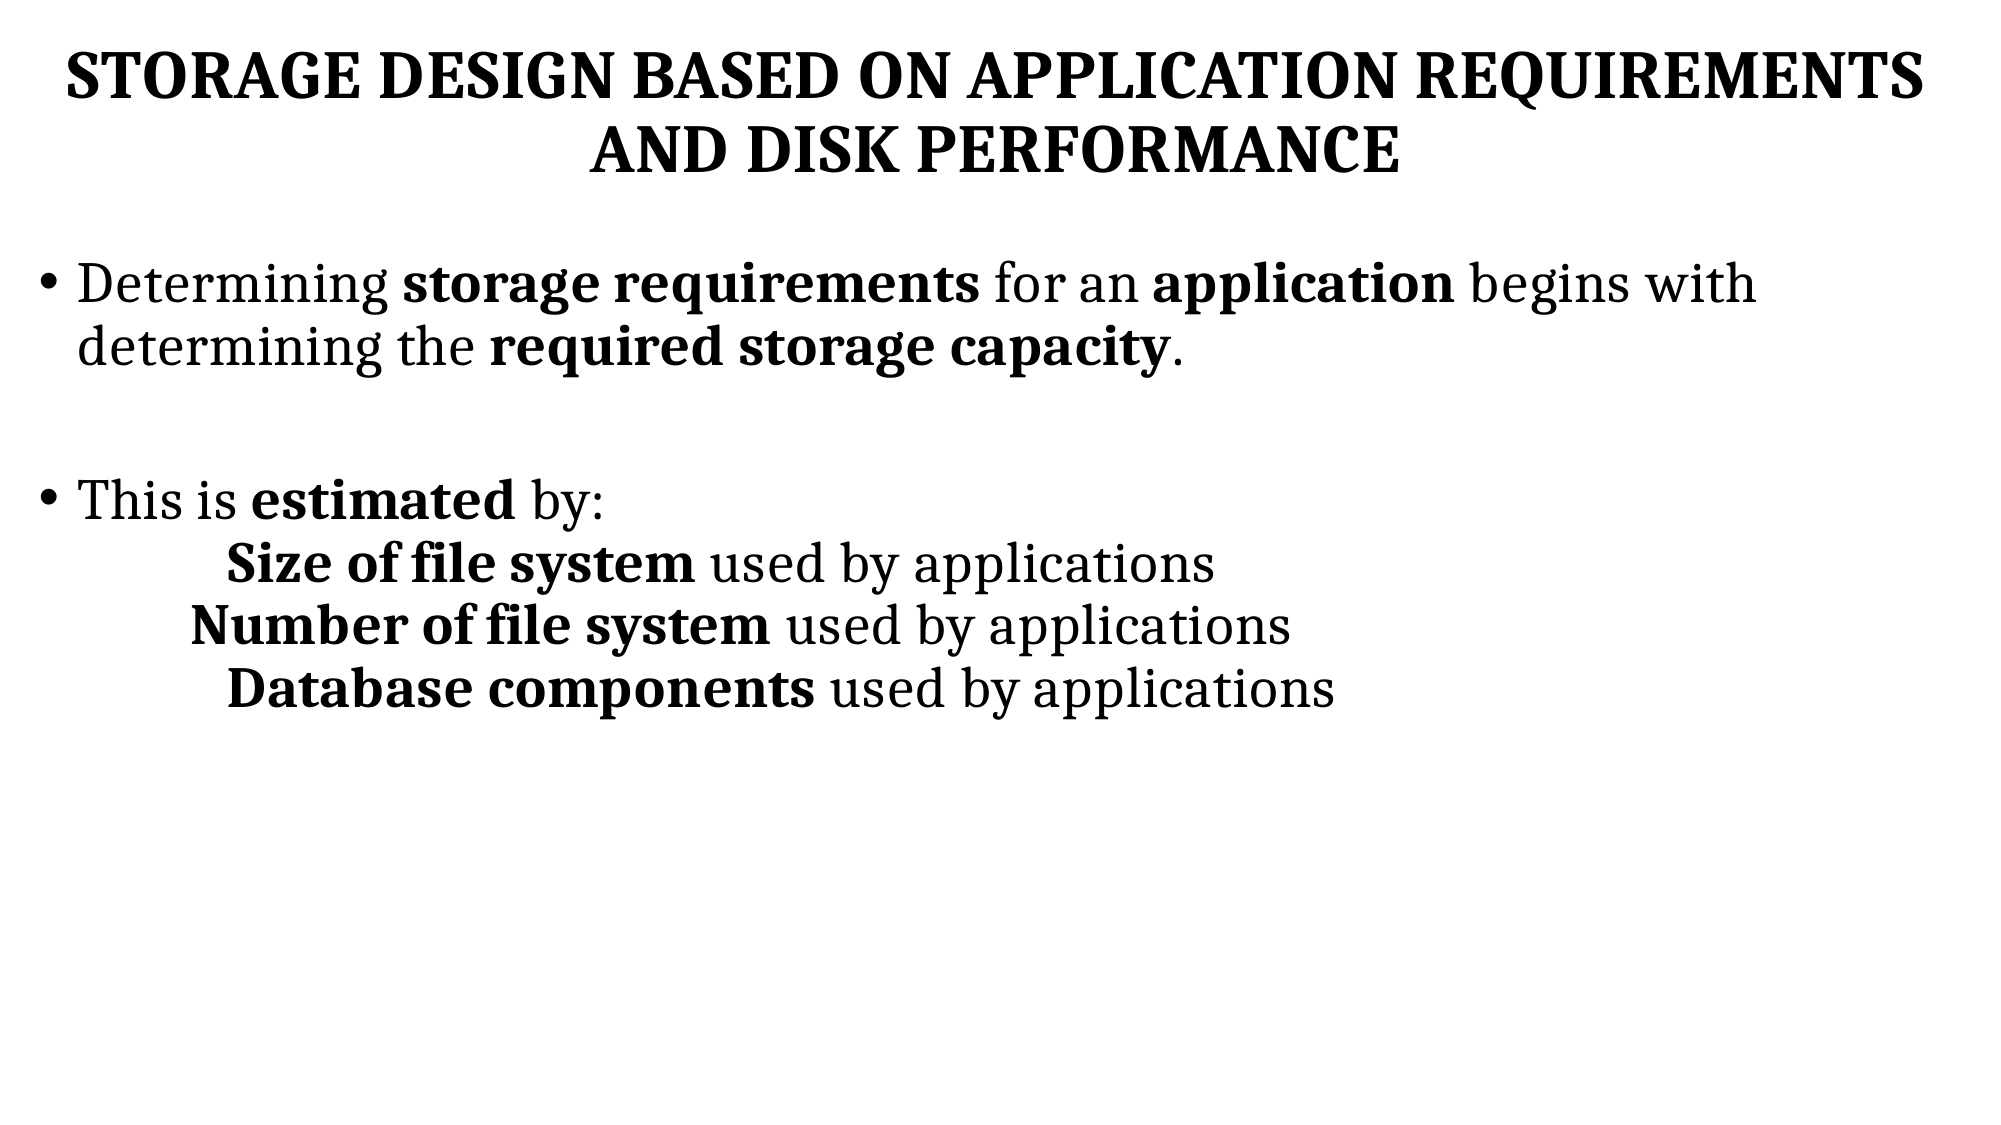

# STORAGE DESIGN BASED ON APPLICATION REQUIREMENTS AND DISK PERFORMANCE
Determining storage requirements for an application begins with determining the required storage capacity.
This is estimated by:
	Size of file system used by applications
         Number of file system used by applications
	Database components used by applications